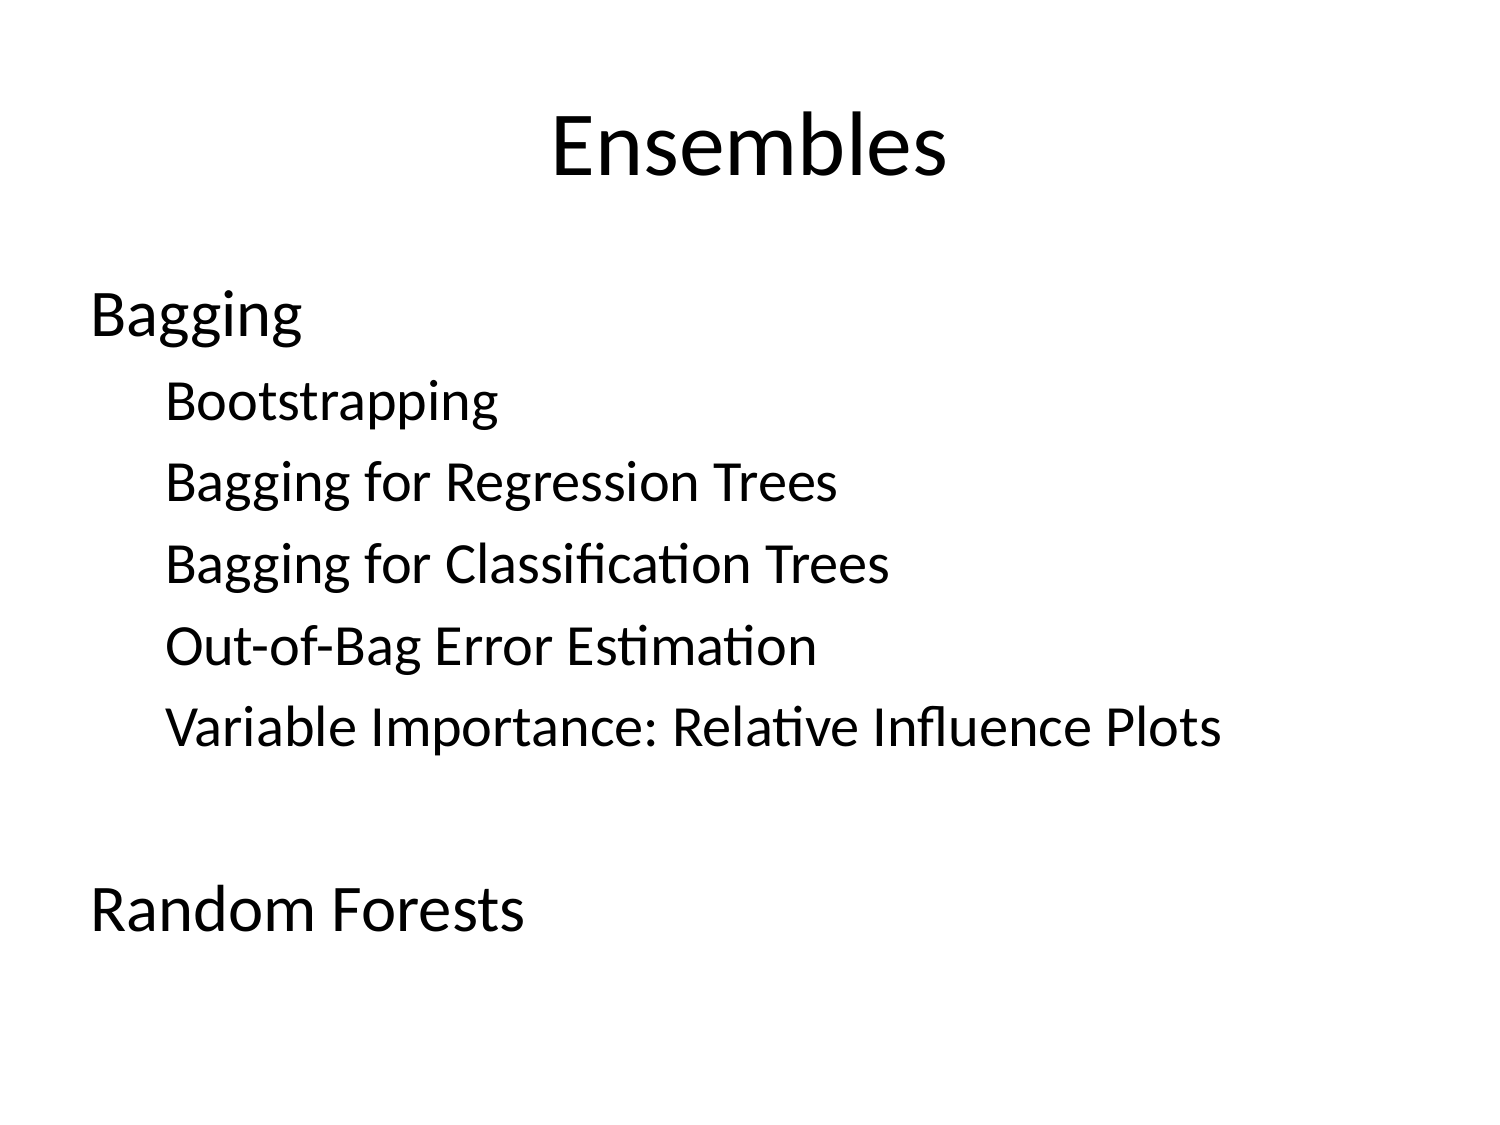

# Ensembles

Bagging
Bootstrapping
Bagging for Regression Trees
Bagging for Classification Trees
Out-of-Bag Error Estimation
Variable Importance: Relative Influence Plots

Random Forests